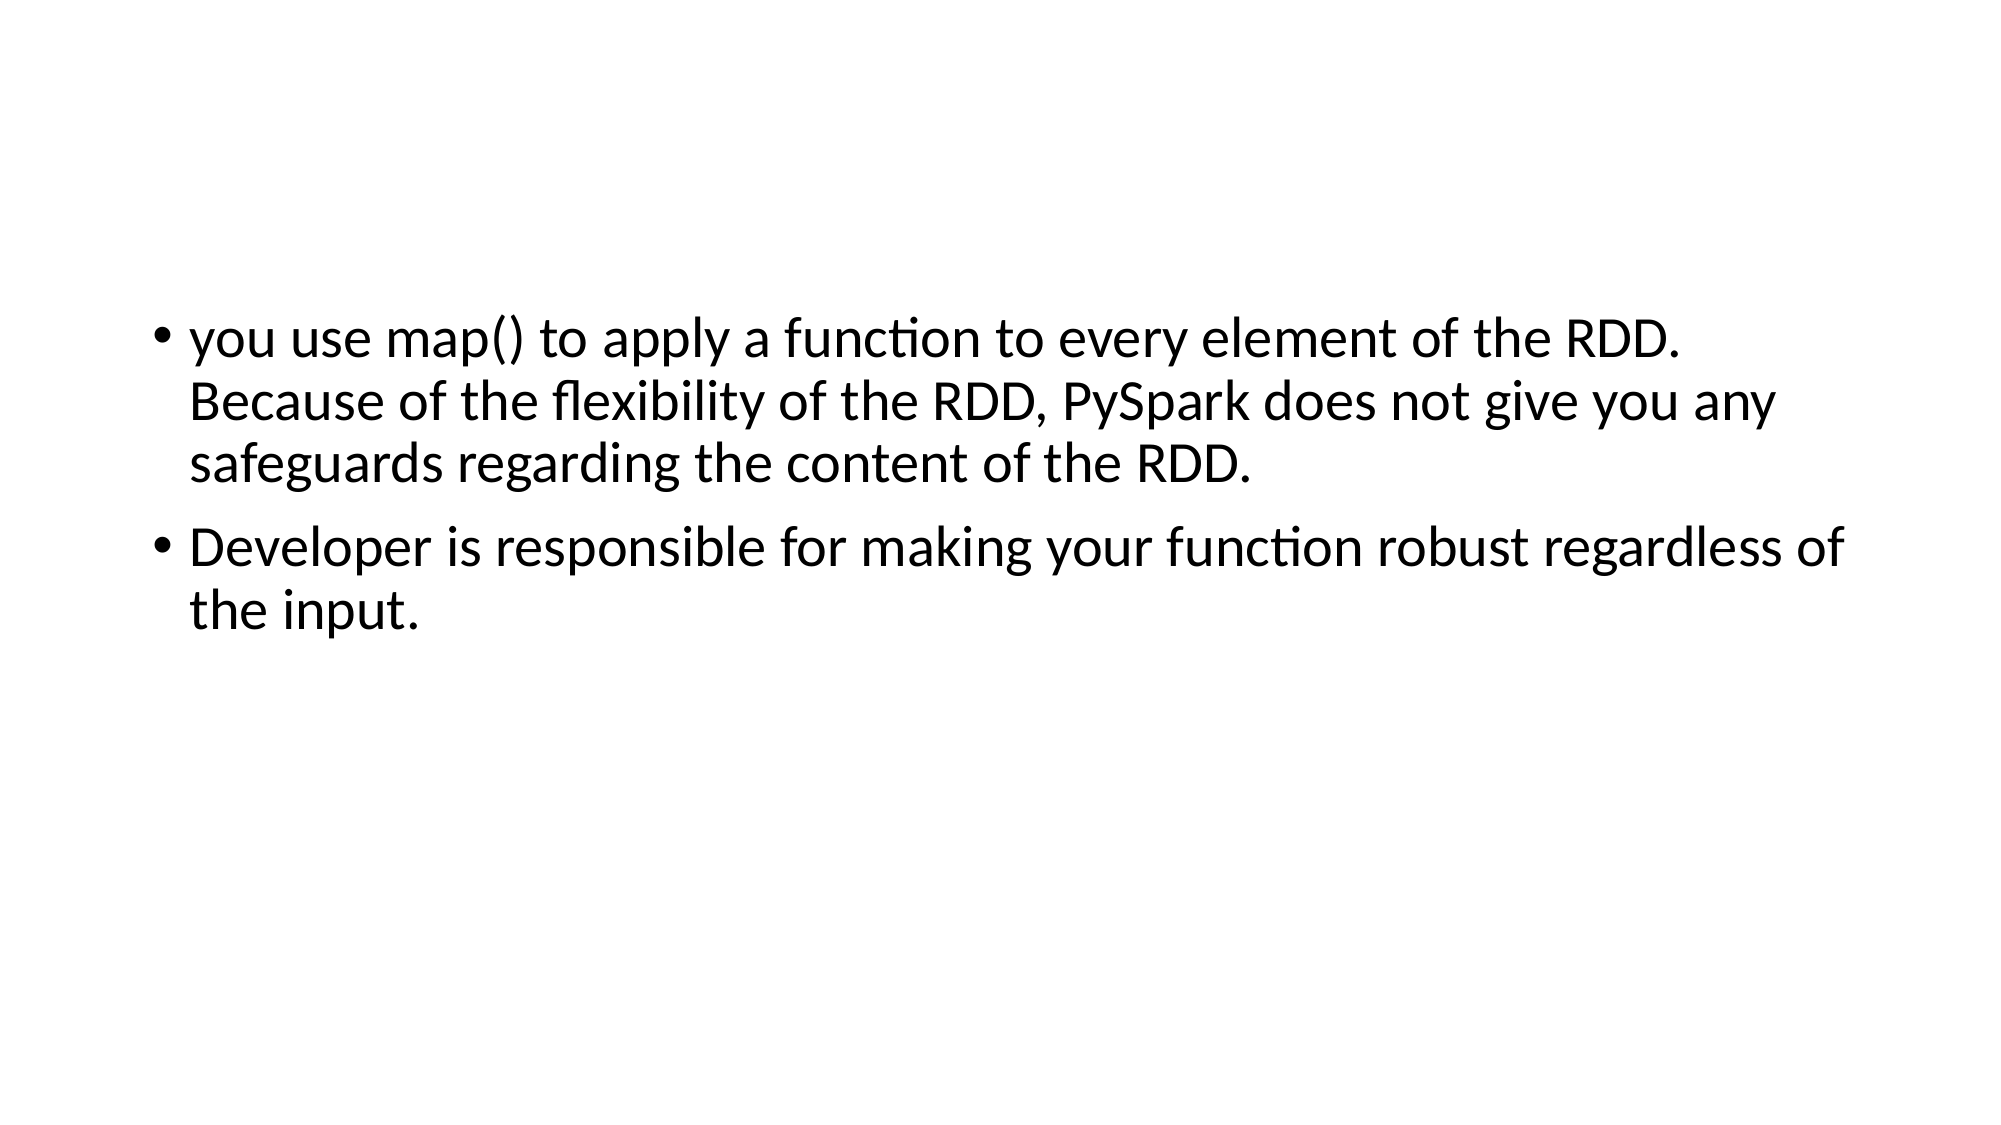

#
you use map() to apply a function to every element of the RDD. Because of the flexibility of the RDD, PySpark does not give you any safeguards regarding the content of the RDD.
Developer is responsible for making your function robust regardless of the input.